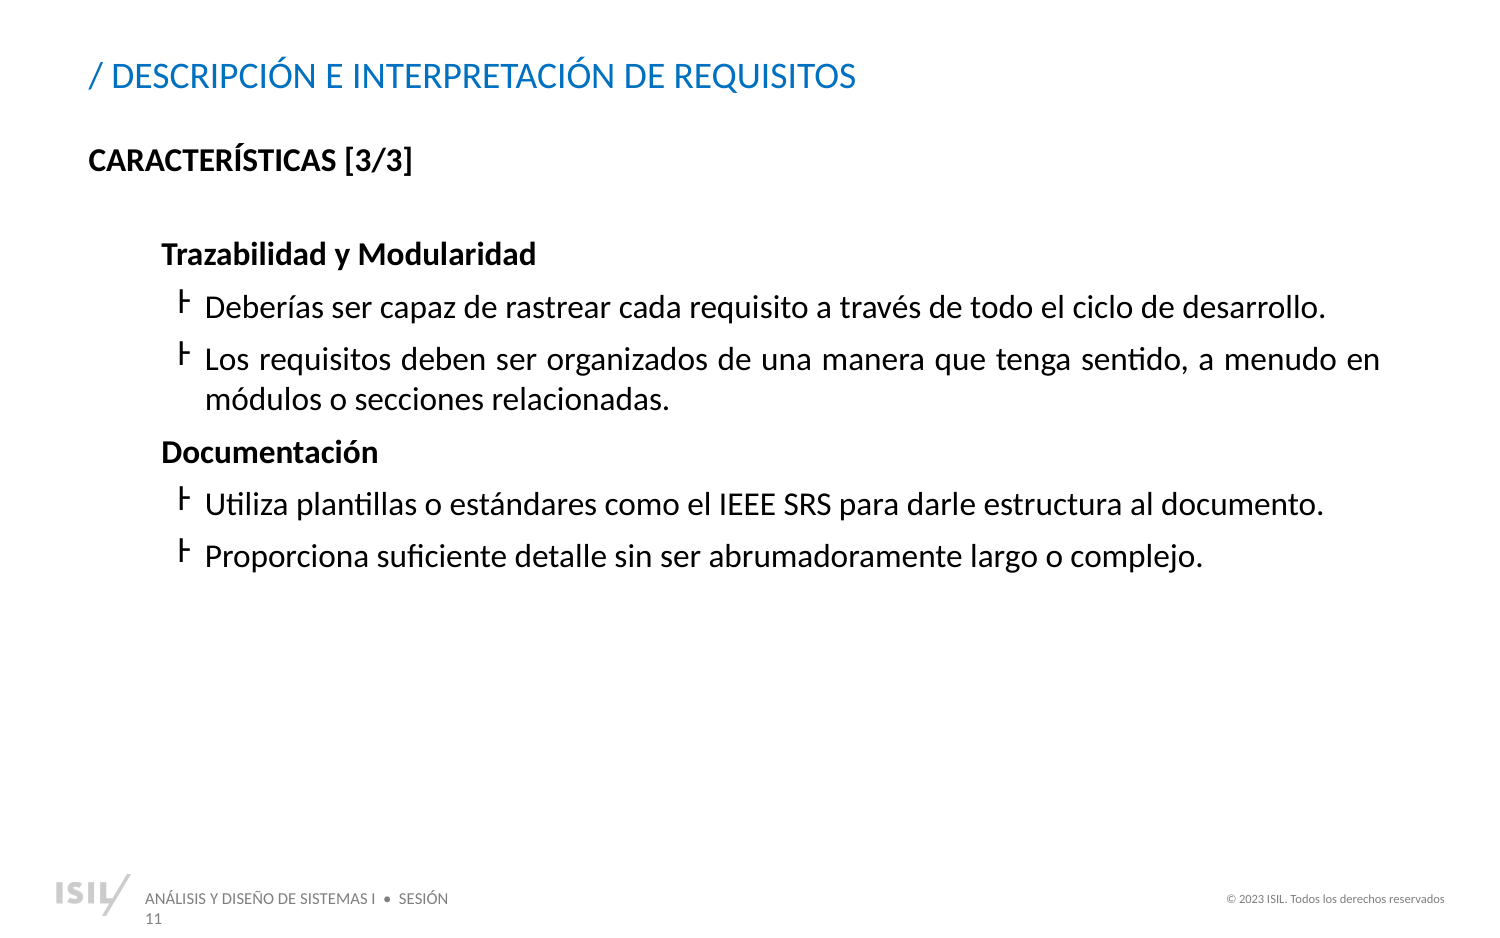

/ DESCRIPCIÓN E INTERPRETACIÓN DE REQUISITOS
CARACTERÍSTICAS [3/3]
Trazabilidad y Modularidad
Deberías ser capaz de rastrear cada requisito a través de todo el ciclo de desarrollo.
Los requisitos deben ser organizados de una manera que tenga sentido, a menudo en módulos o secciones relacionadas.
Documentación
Utiliza plantillas o estándares como el IEEE SRS para darle estructura al documento.
Proporciona suficiente detalle sin ser abrumadoramente largo o complejo.